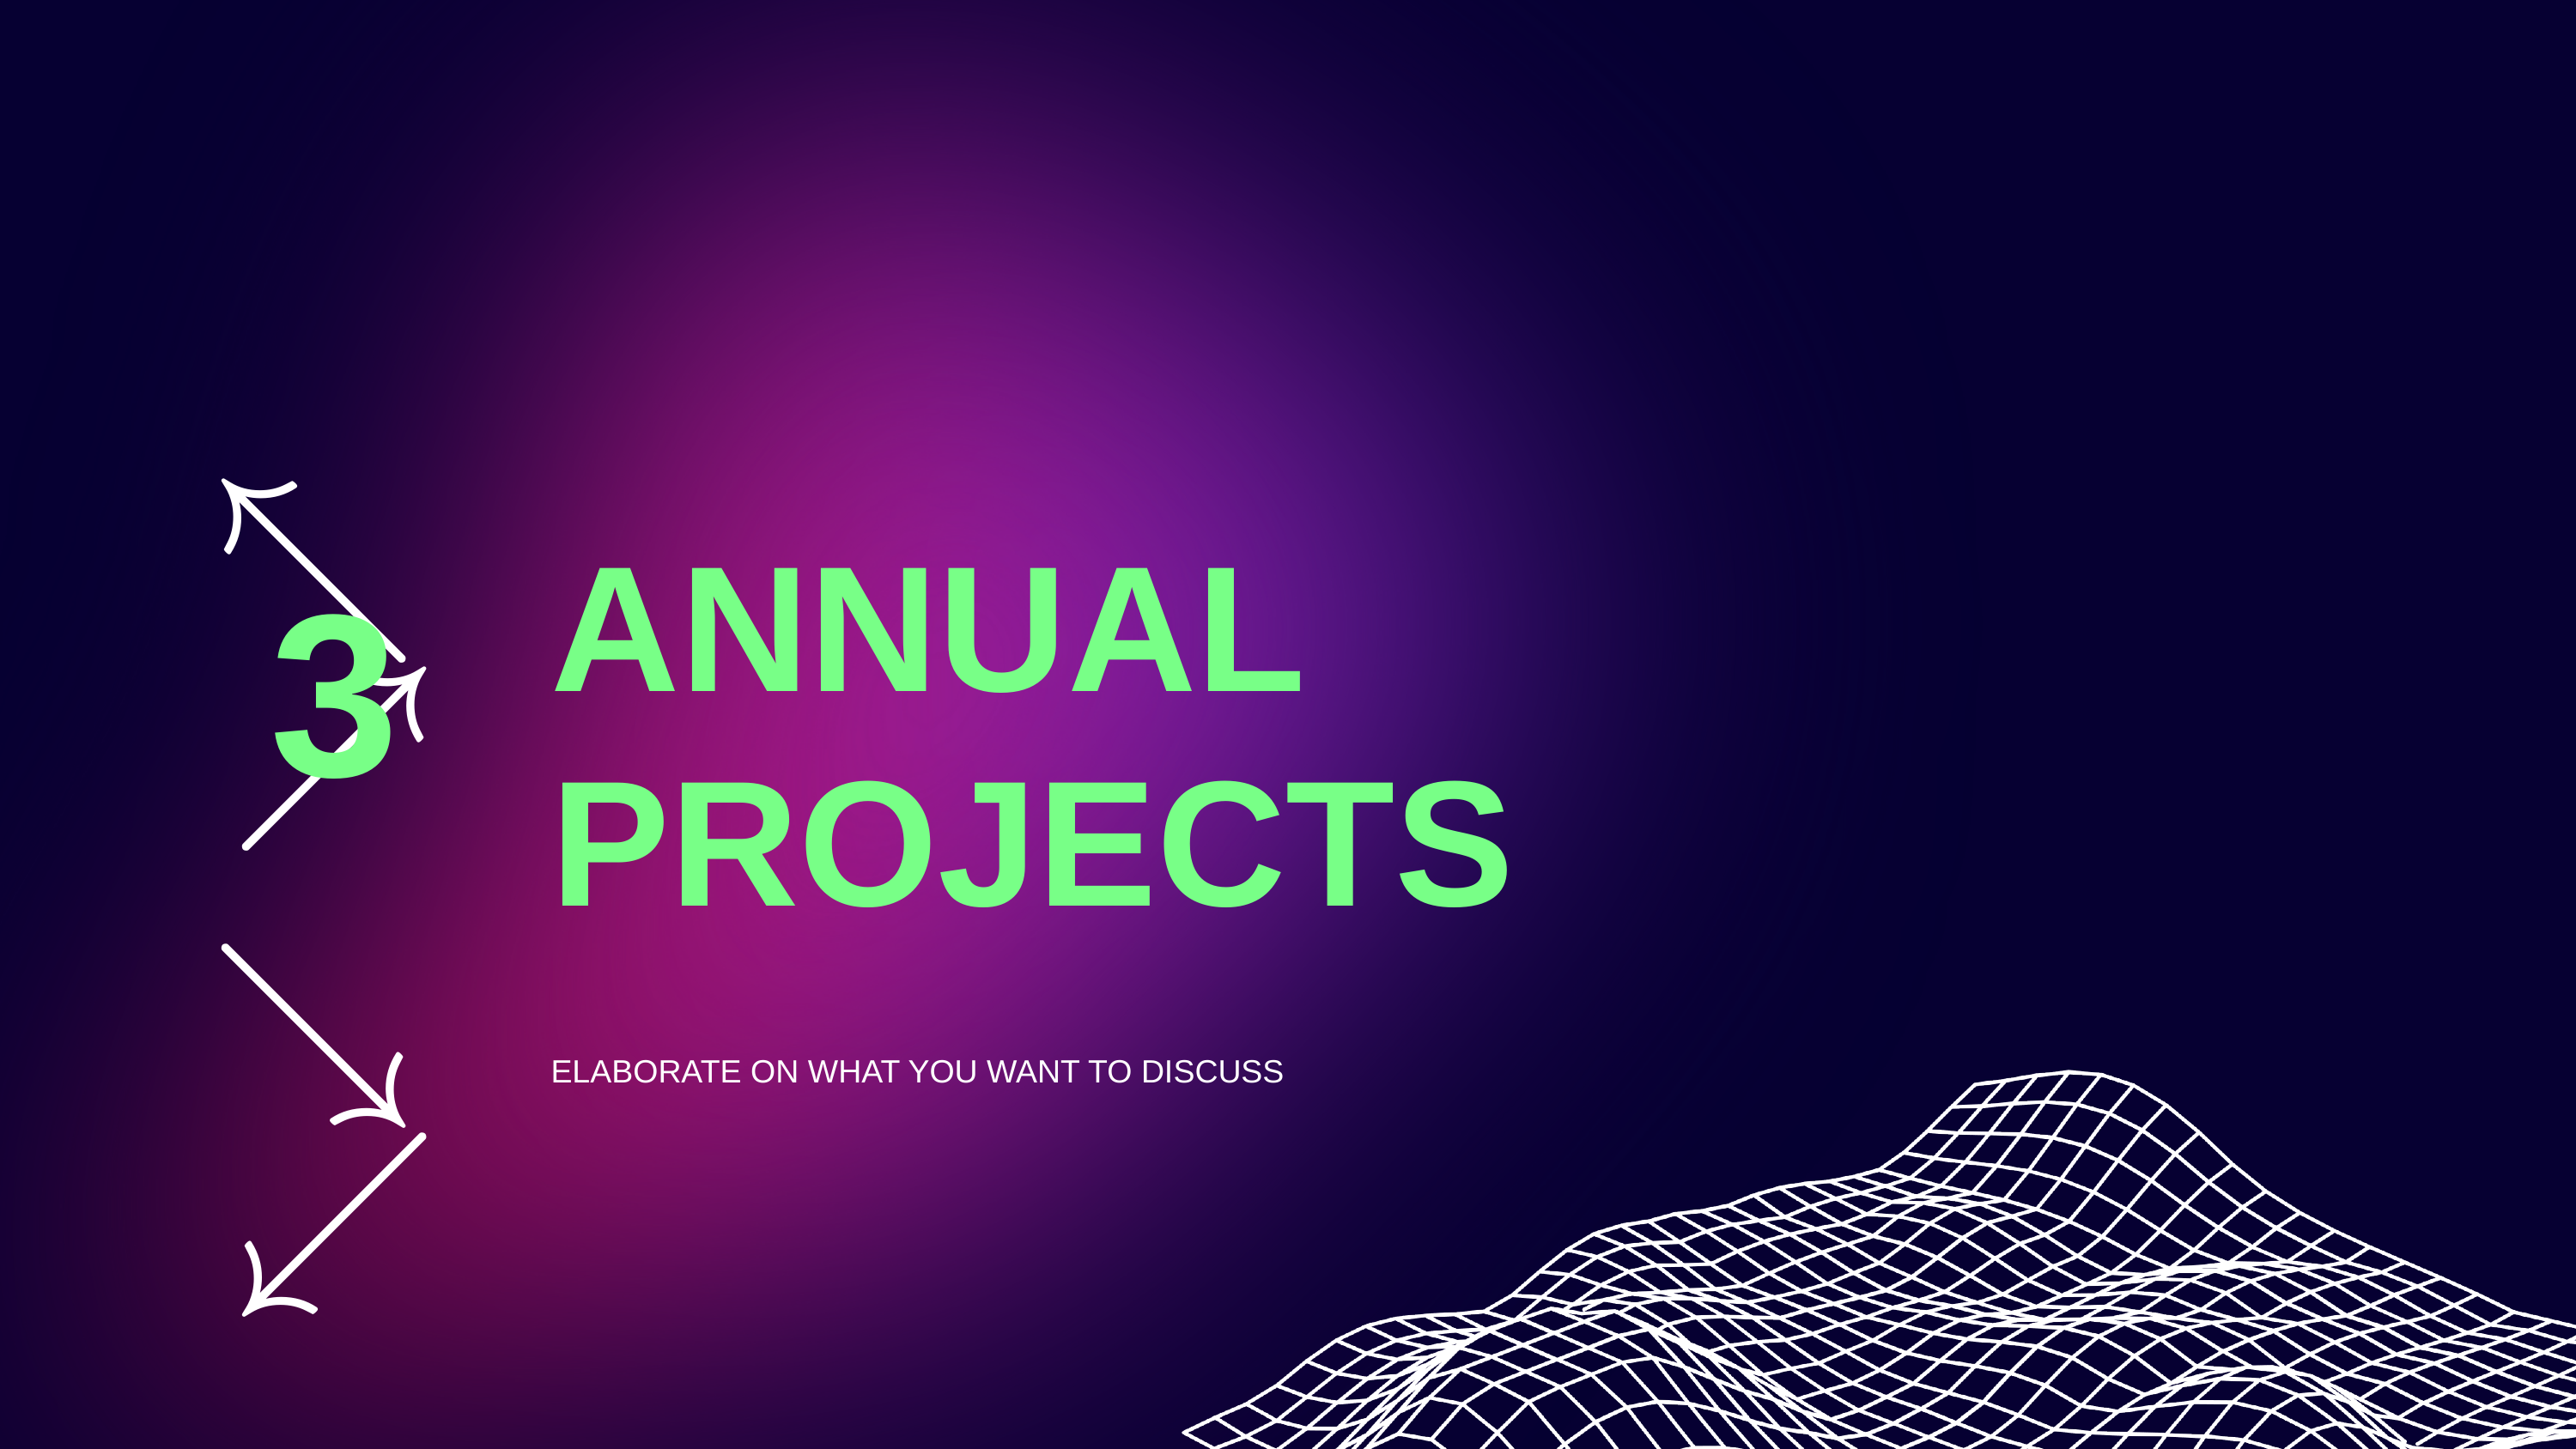

↖  ↗

↘  ↙
ANNUAL
PROJECTS
3
ELABORATE ON WHAT YOU WANT TO DISCUSS